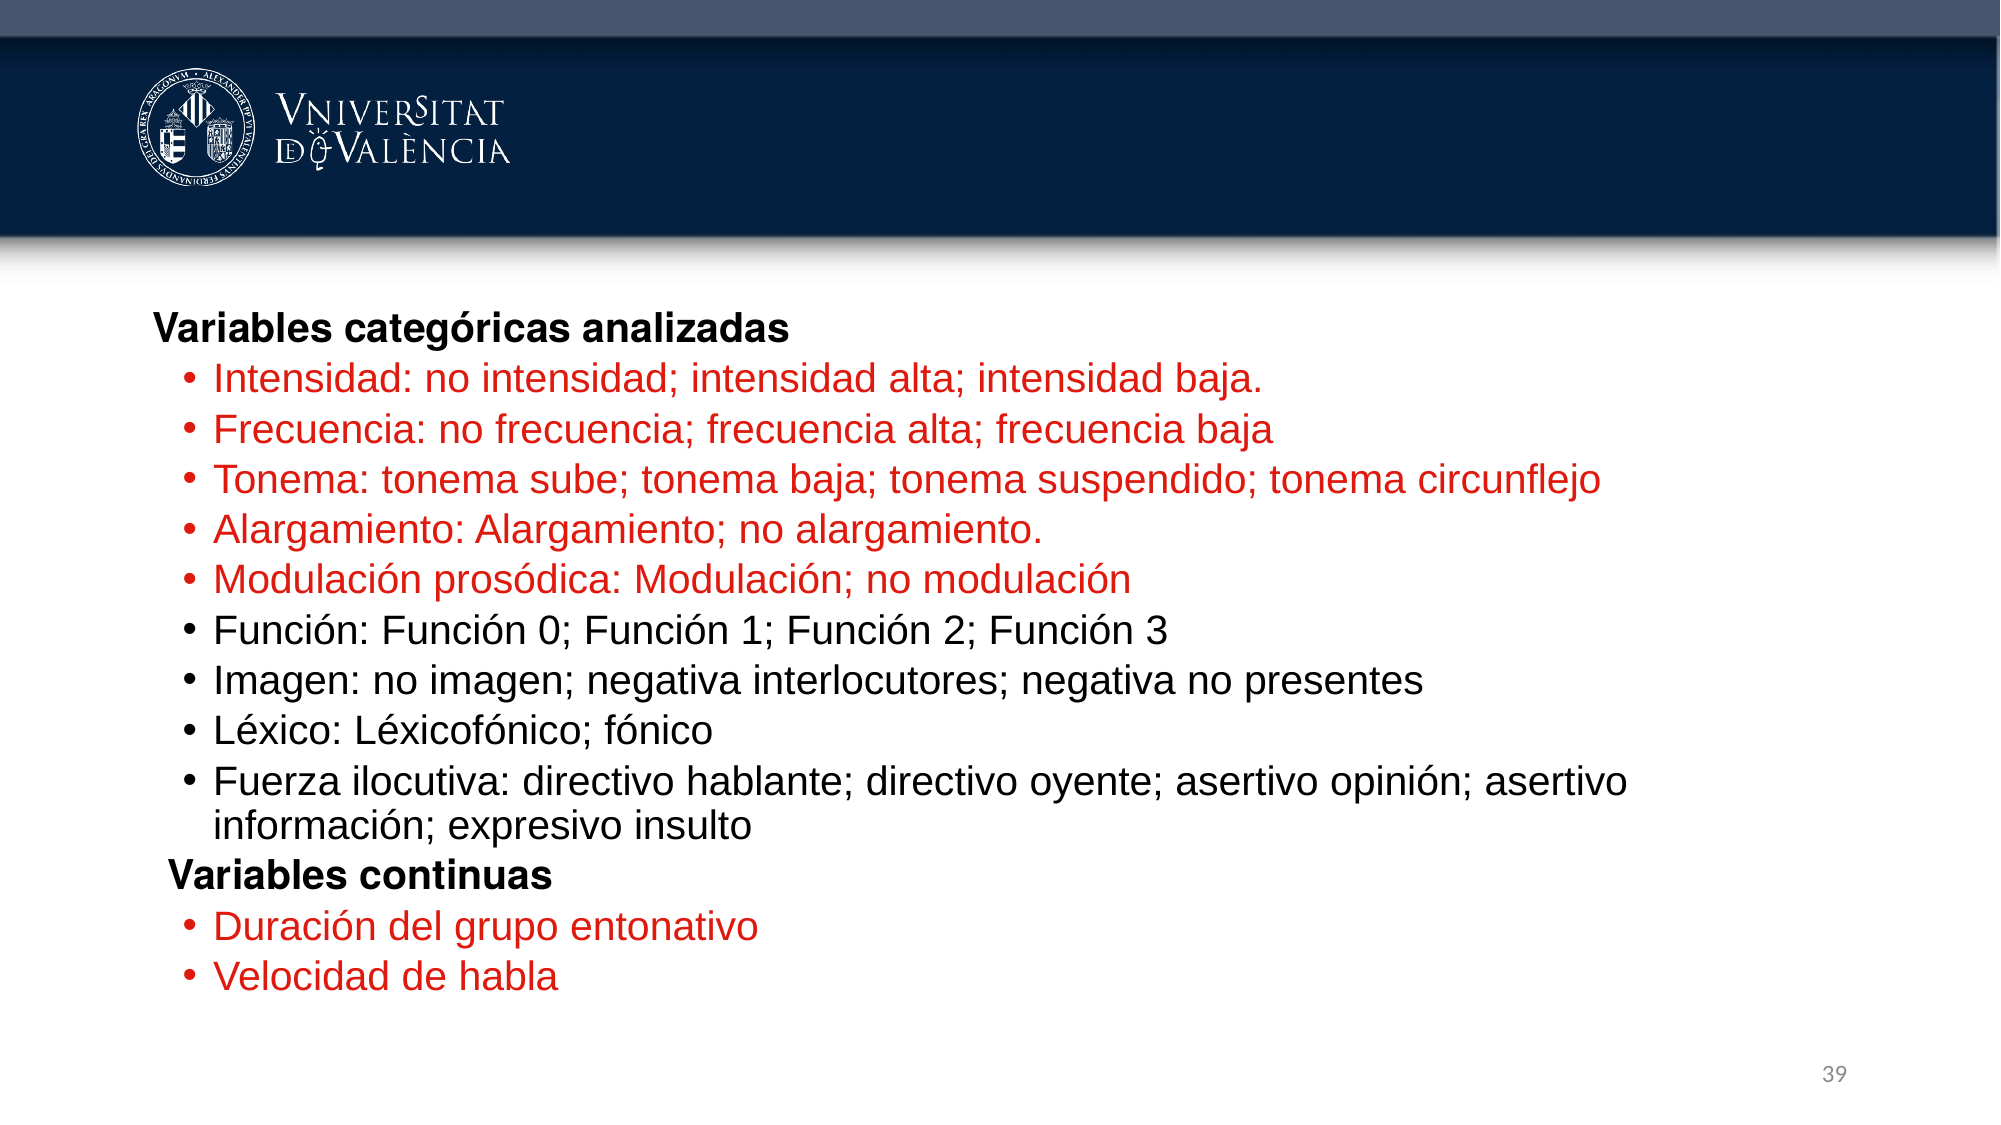

#
Variables categóricas analizadas
Intensidad: no intensidad; intensidad alta; intensidad baja.
Frecuencia: no frecuencia; frecuencia alta; frecuencia baja
Tonema: tonema sube; tonema baja; tonema suspendido; tonema circunflejo
Alargamiento: Alargamiento; no alargamiento.
Modulación prosódica: Modulación; no modulación
Función: Función 0; Función 1; Función 2; Función 3
Imagen: no imagen; negativa interlocutores; negativa no presentes
Léxico: Léxicofónico; fónico
Fuerza ilocutiva: directivo hablante; directivo oyente; asertivo opinión; asertivo información; expresivo insulto
Variables continuas
Duración del grupo entonativo
Velocidad de habla

39